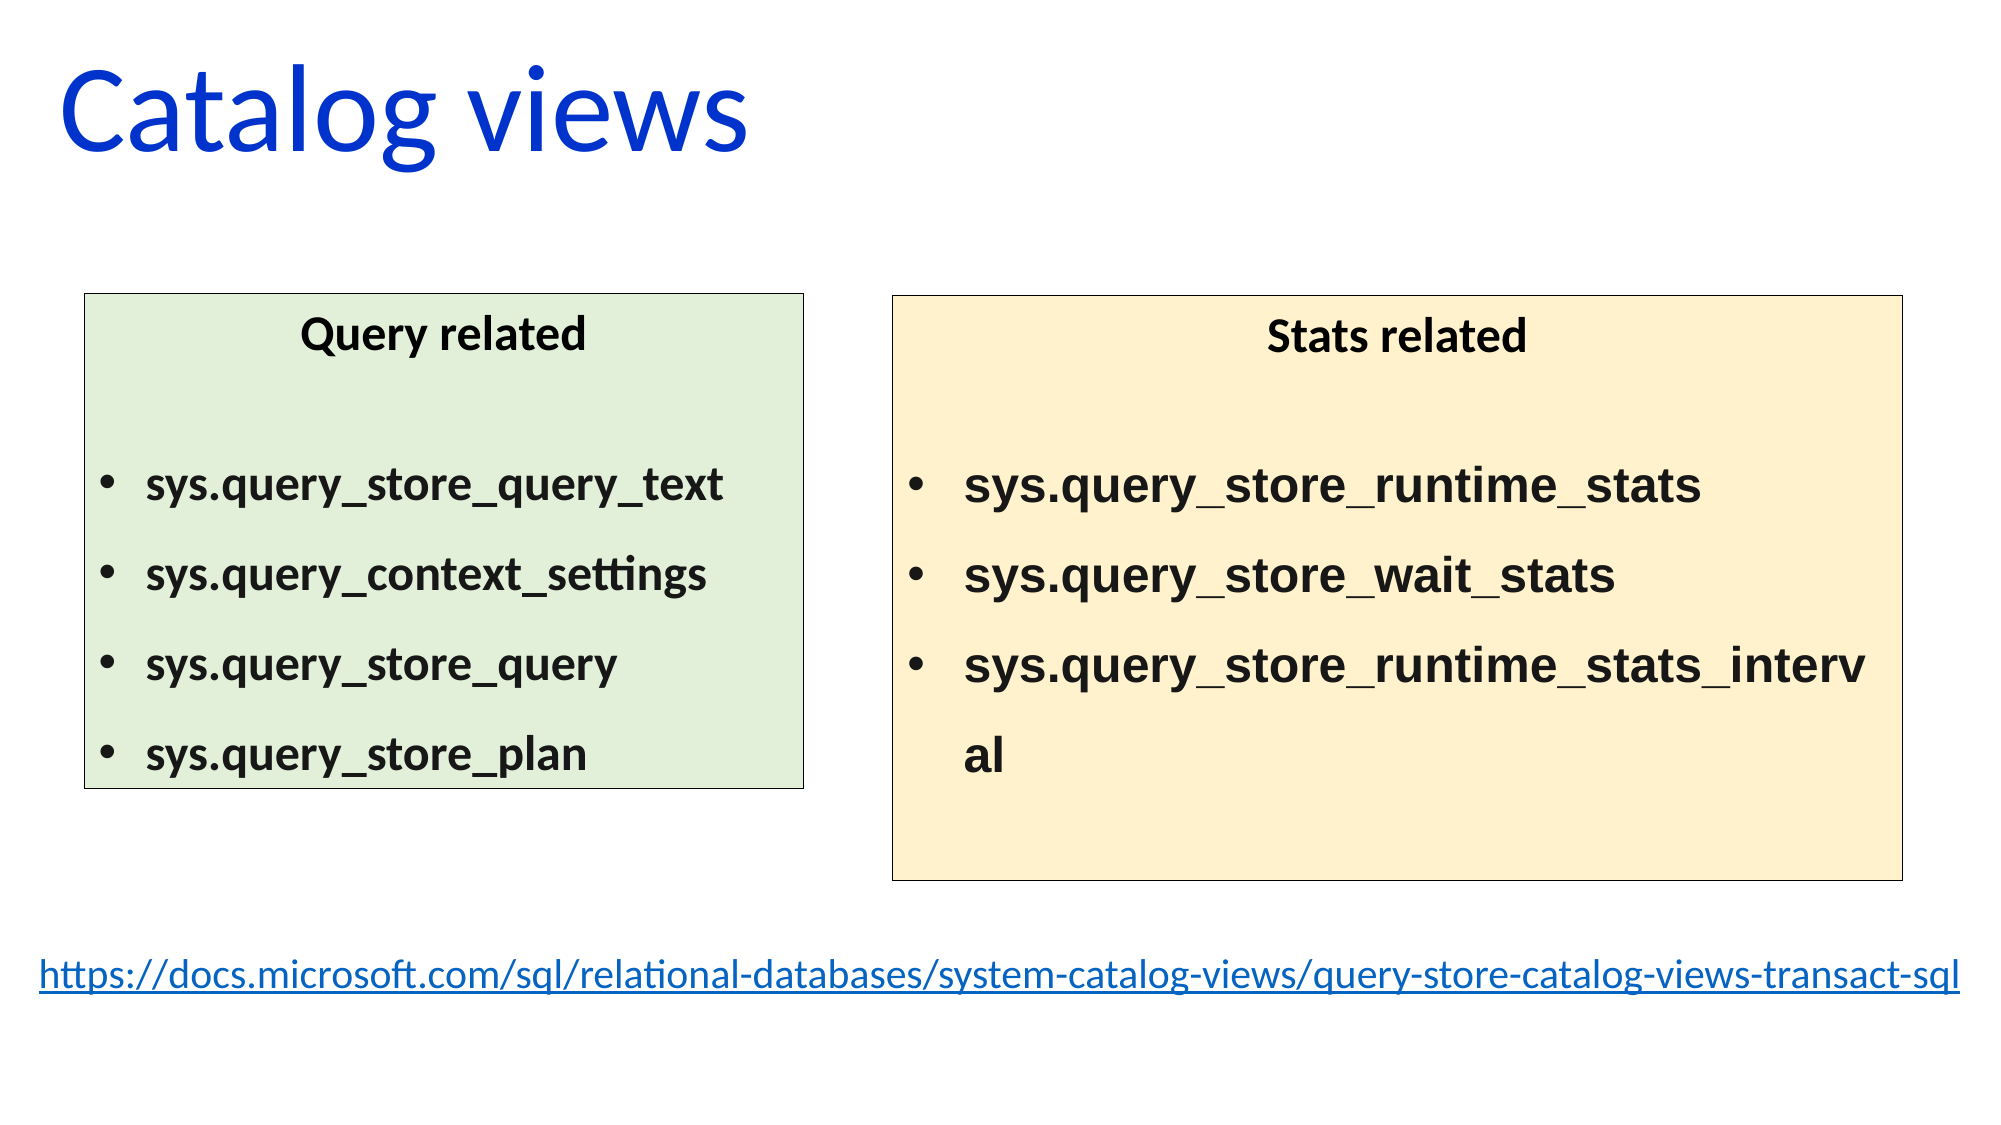

Catalog views
Query related

sys.query_store_query_text
sys.query_context_settings
sys.query_store_query
sys.query_store_plan
Stats related

sys.query_store_runtime_stats
sys.query_store_wait_stats
sys.query_store_runtime_stats_interval

https://docs.microsoft.com/sql/relational-databases/system-catalog-views/query-store-catalog-views-transact-sql